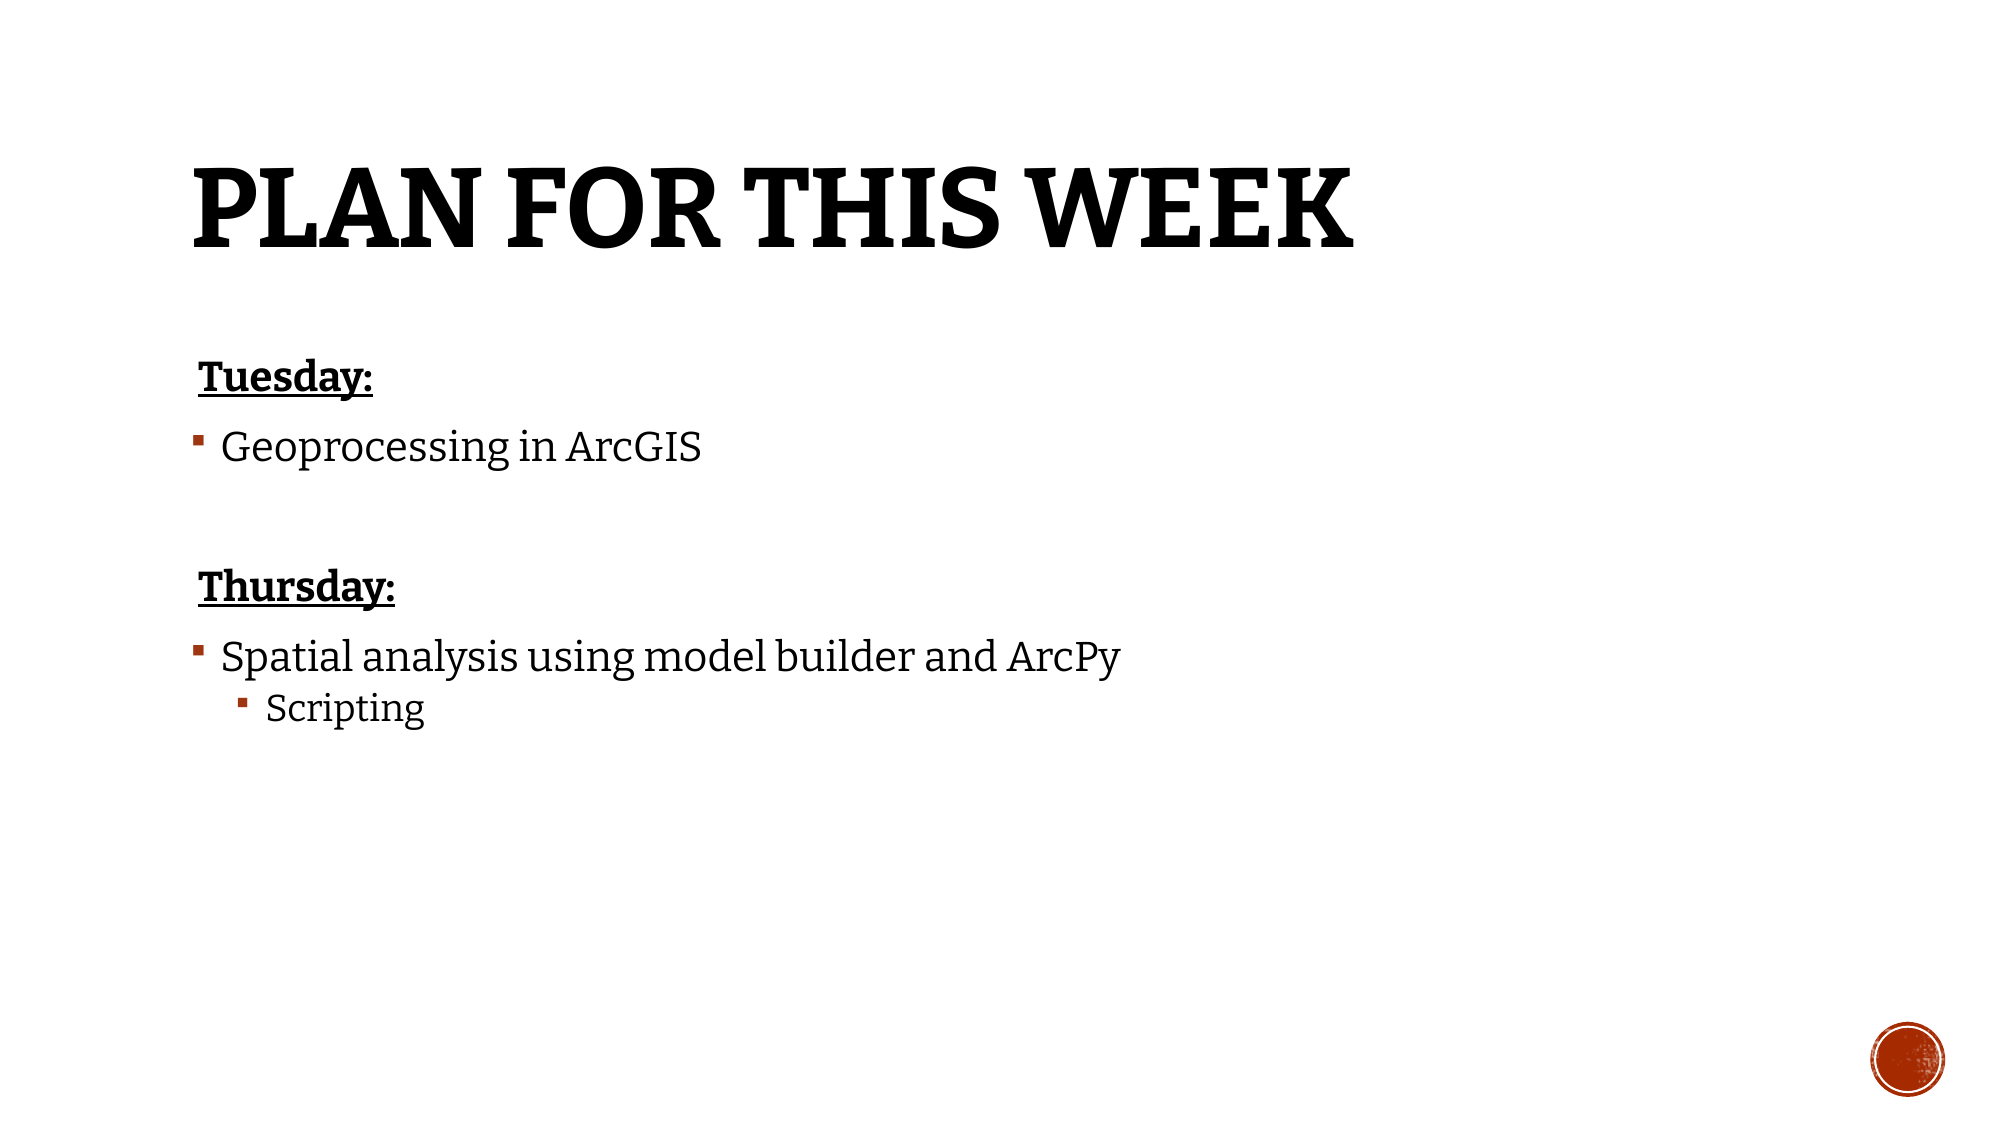

# Plan for this week
Tuesday:
Geoprocessing in ArcGIS

Thursday:
Spatial analysis using model builder and ArcPy
Scripting